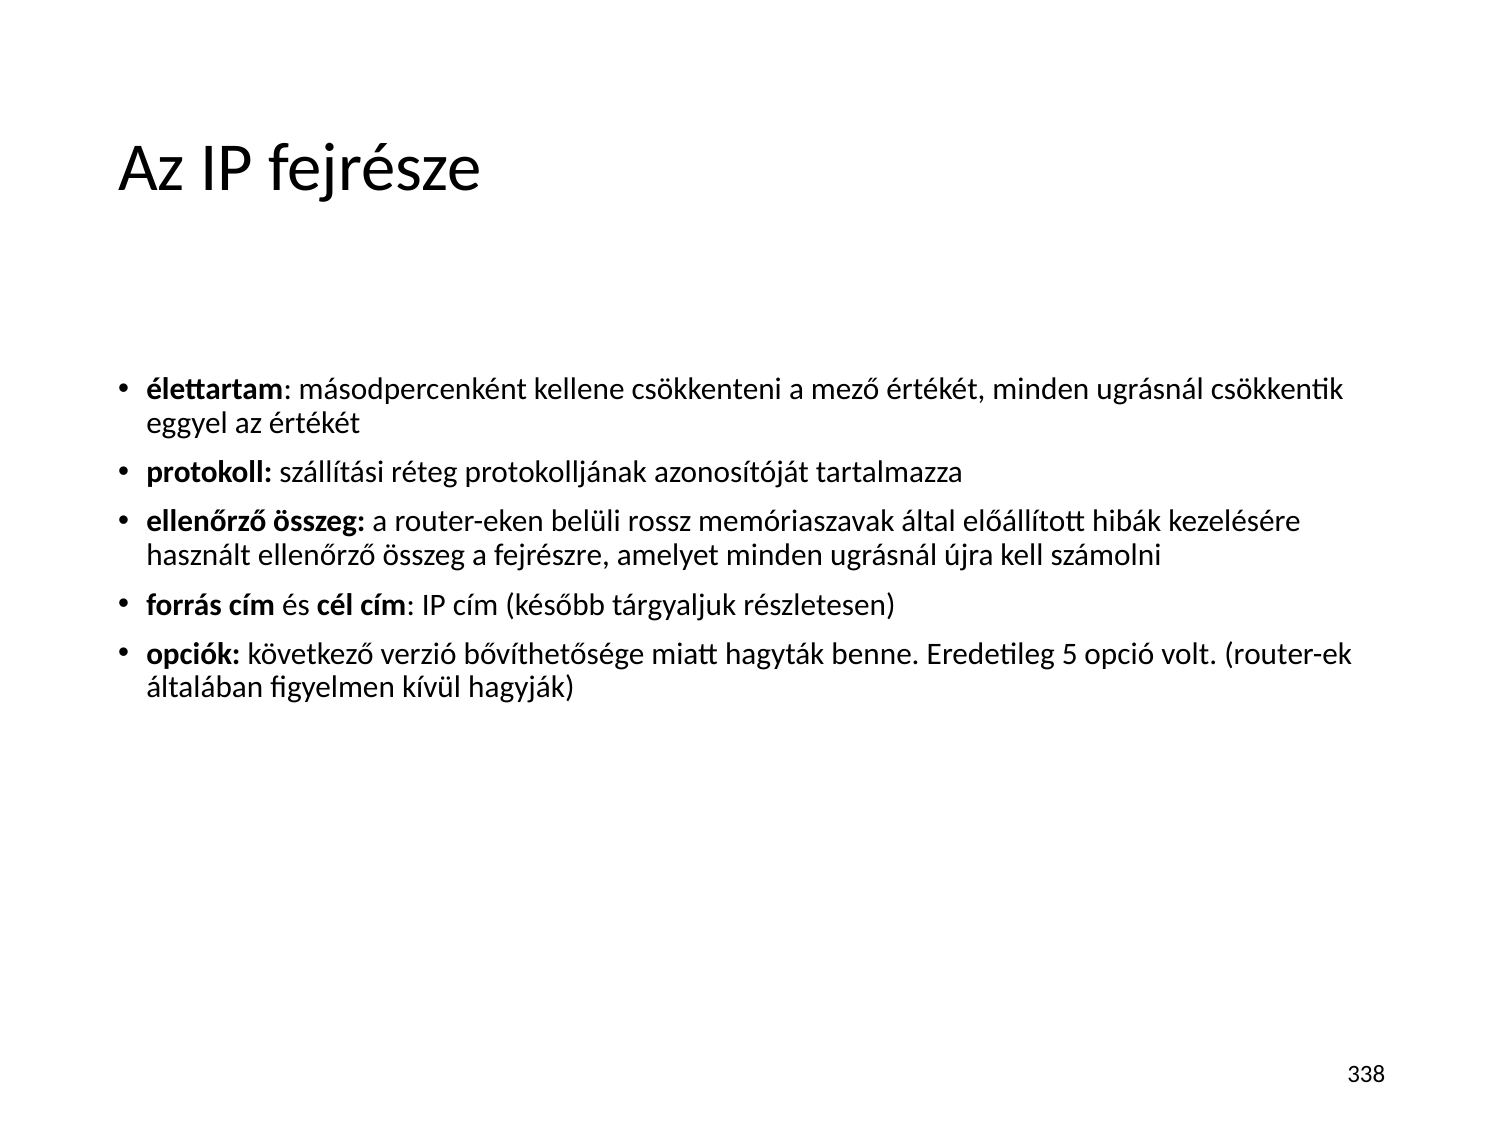

# Az IP fejrésze
élettartam: másodpercenként kellene csökkenteni a mező értékét, minden ugrásnál csökkentik eggyel az értékét
protokoll: szállítási réteg protokolljának azonosítóját tartalmazza
ellenőrző összeg: a router-eken belüli rossz memóriaszavak által előállított hibák kezelésére használt ellenőrző összeg a fejrészre, amelyet minden ugrásnál újra kell számolni
forrás cím és cél cím: IP cím (később tárgyaljuk részletesen)
opciók: következő verzió bővíthetősége miatt hagyták benne. Eredetileg 5 opció volt. (router-ek általában figyelmen kívül hagyják)
338